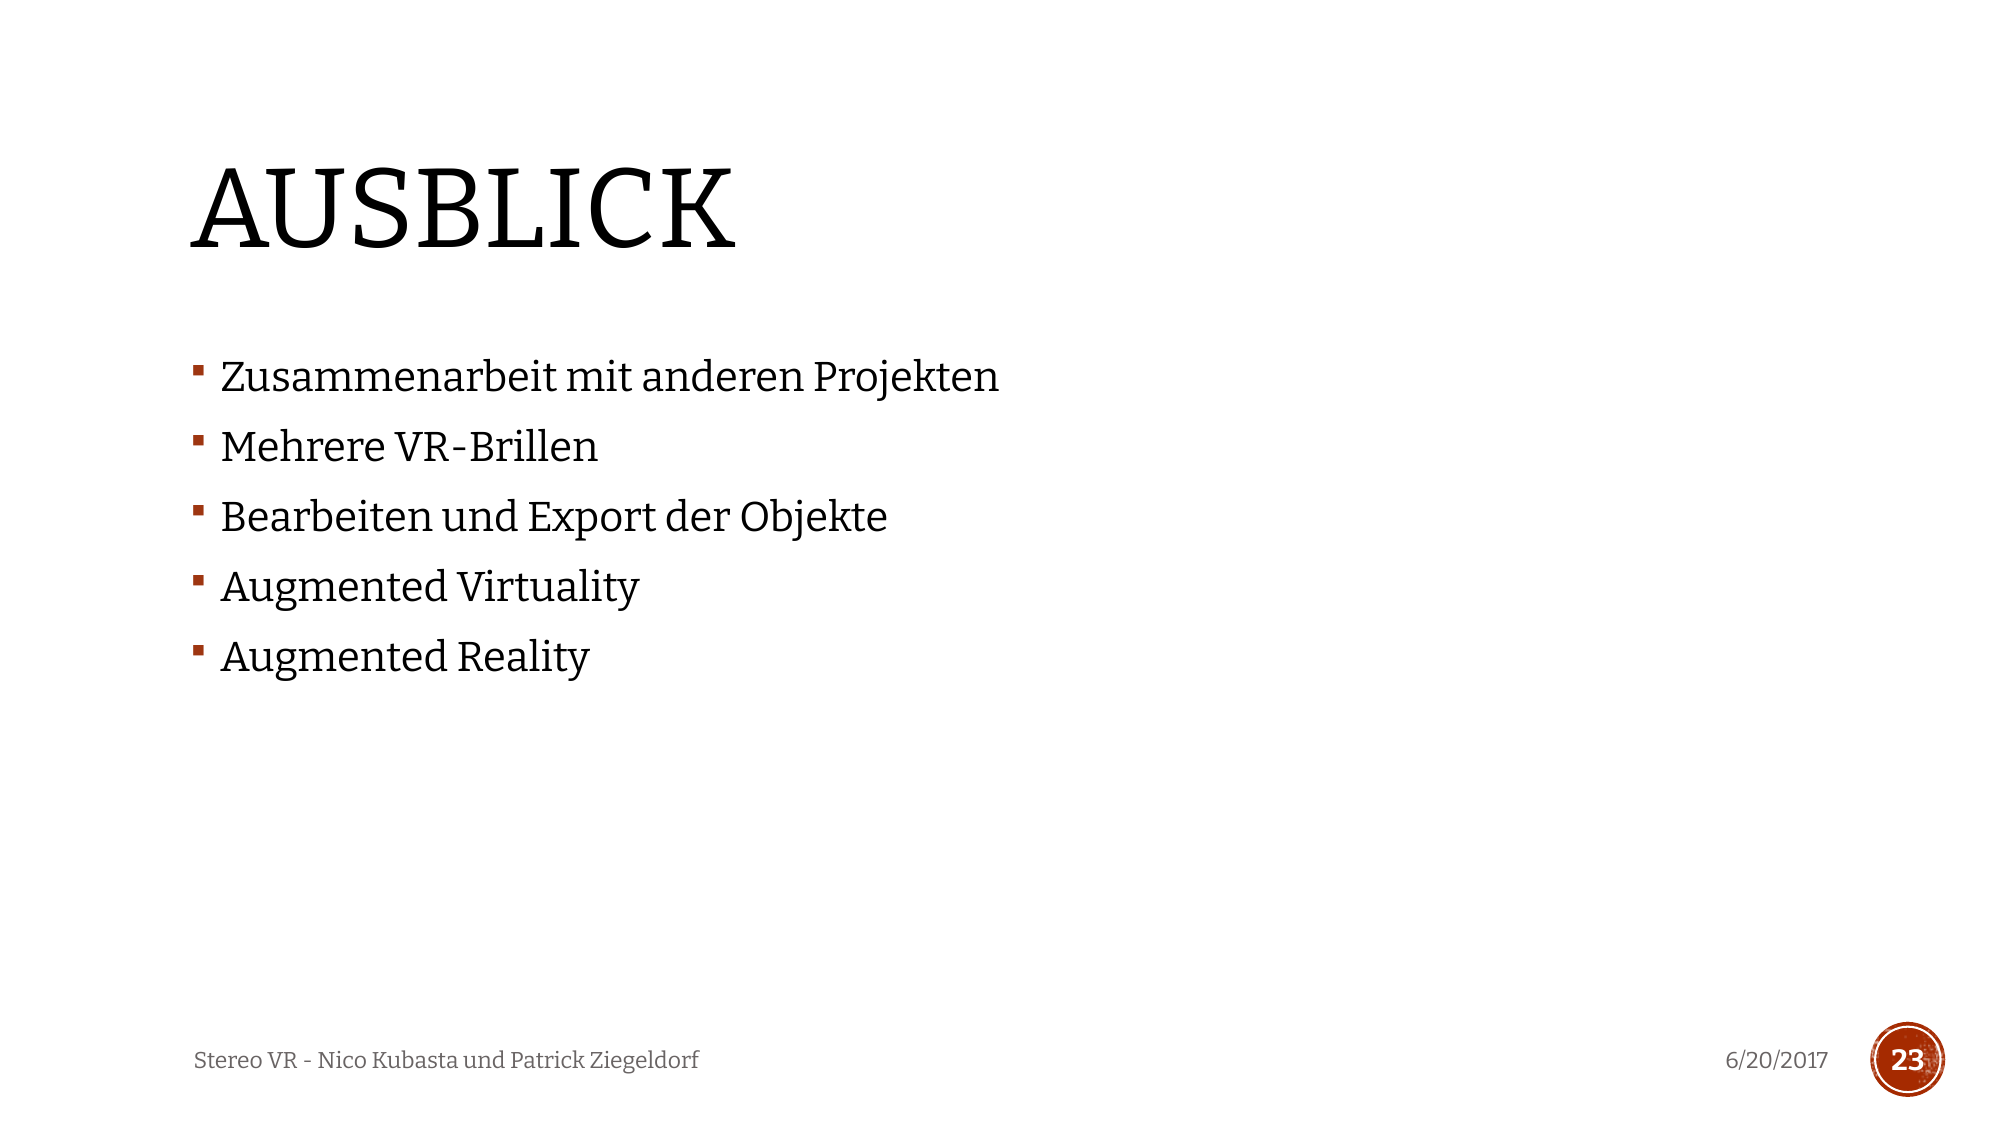

# Ausblick
Zusammenarbeit mit anderen Projekten
Mehrere VR-Brillen
Bearbeiten und Export der Objekte
Augmented Virtuality
Augmented Reality
Stereo VR - Nico Kubasta und Patrick Ziegeldorf
6/20/2017
23